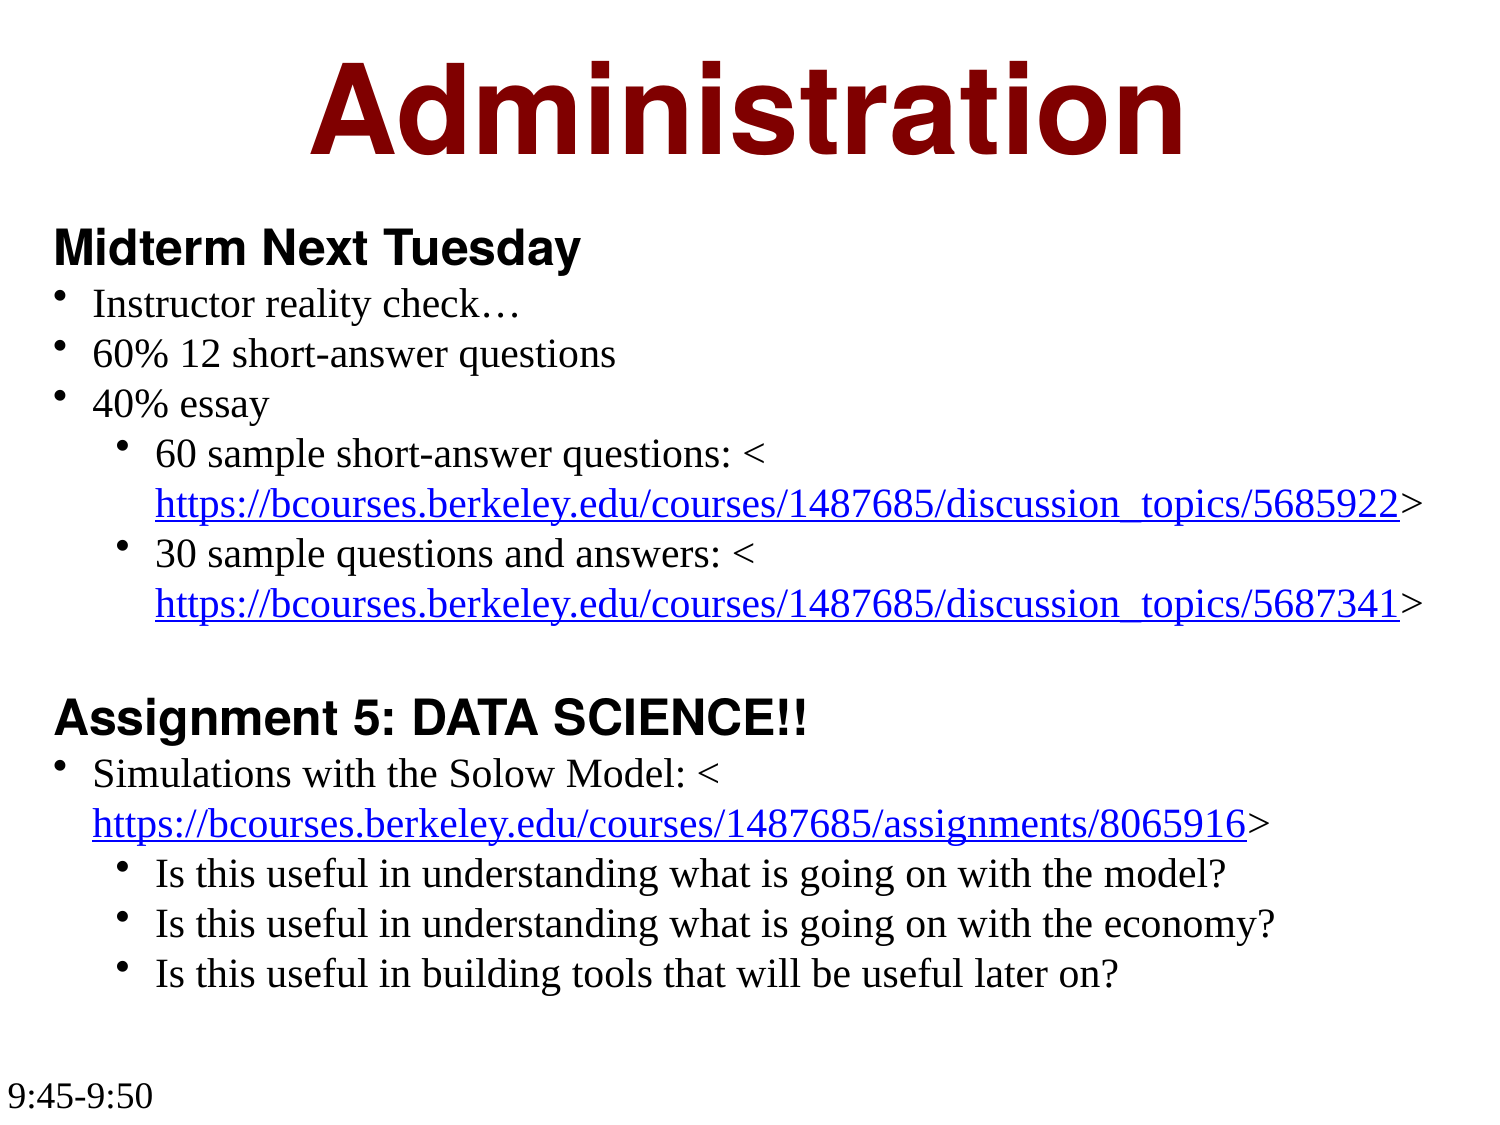

Administration
Midterm Next Tuesday
Instructor reality check…
60% 12 short-answer questions
40% essay
60 sample short-answer questions: <https://bcourses.berkeley.edu/courses/1487685/discussion_topics/5685922>
30 sample questions and answers: <https://bcourses.berkeley.edu/courses/1487685/discussion_topics/5687341>

Assignment 5: DATA SCIENCE!!
Simulations with the Solow Model: <https://bcourses.berkeley.edu/courses/1487685/assignments/8065916>
Is this useful in understanding what is going on with the model?
Is this useful in understanding what is going on with the economy?
Is this useful in building tools that will be useful later on?
9:45-9:50